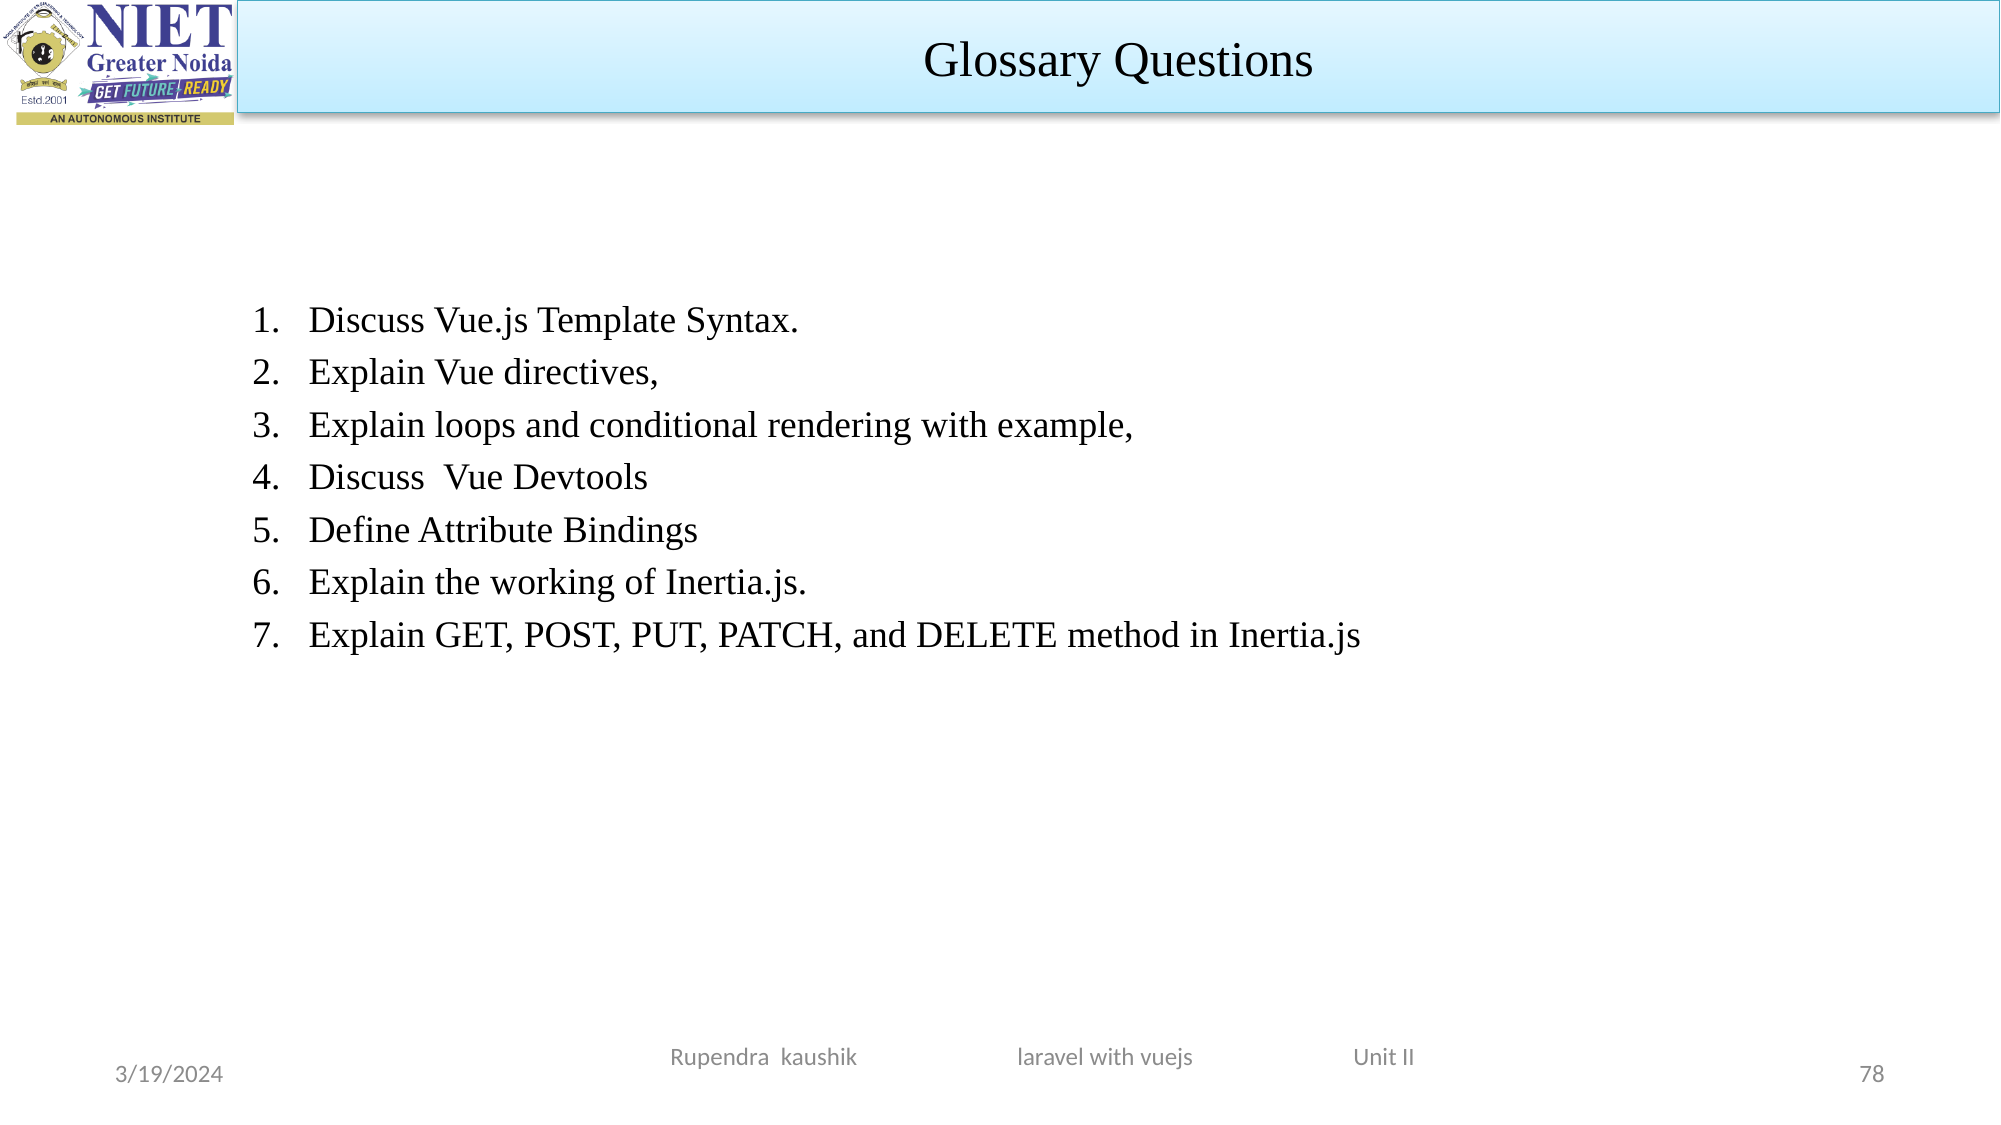

Glossary Questions
Discuss Vue.js Template Syntax.
Explain Vue directives,
Explain loops and conditional rendering with example,
Discuss  Vue Devtools
Define Attribute Bindings
Explain the working of Inertia.js.
Explain GET, POST, PUT, PATCH, and DELETE method in Inertia.js
Rupendra  kaushik                            laravel with vuejs                            Unit II
3/19/2024
78